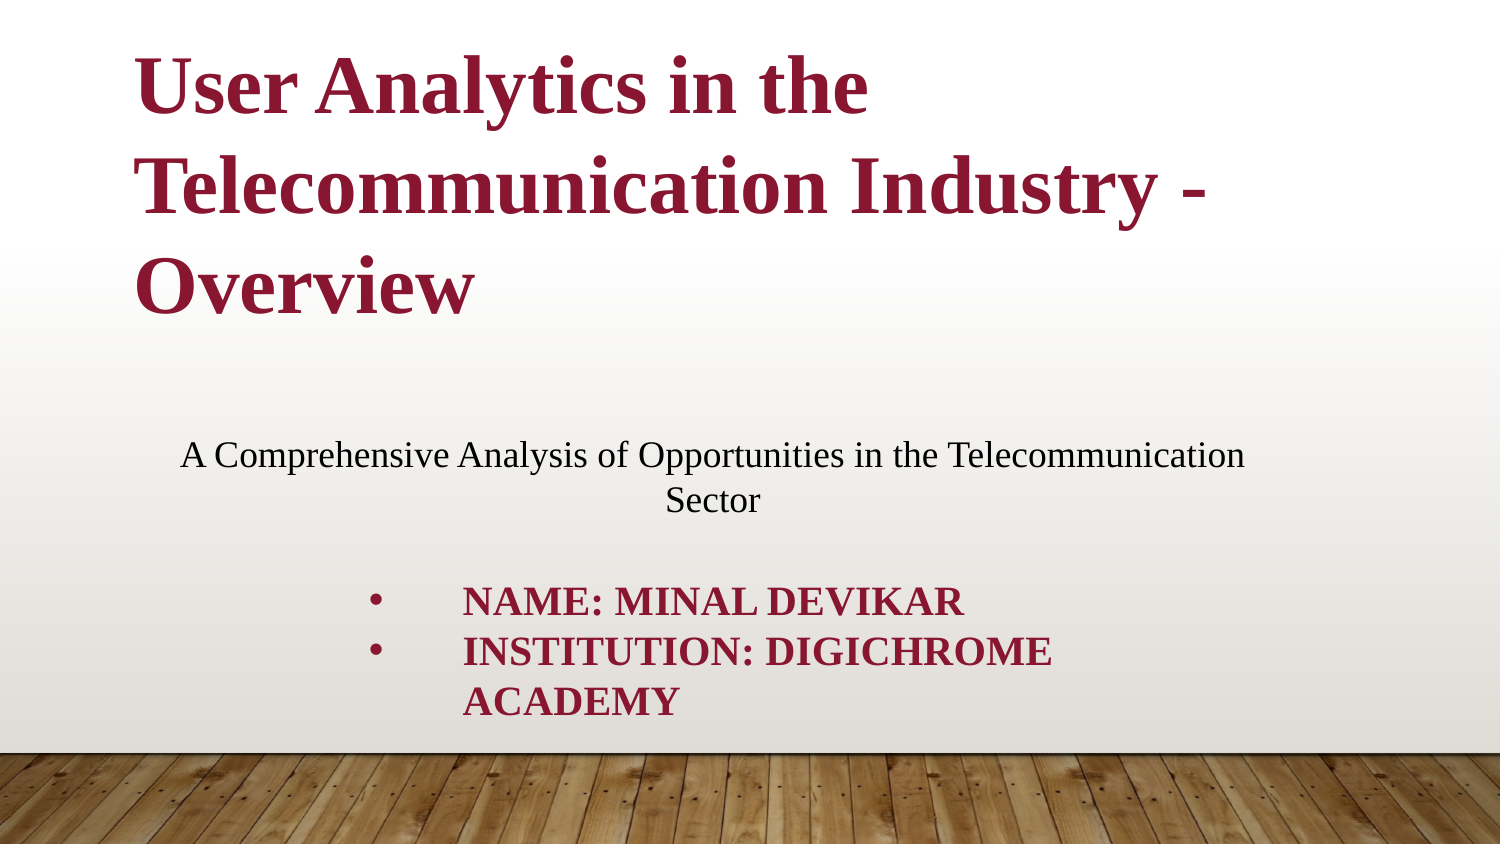

User Analytics in the Telecommunication Industry - Overview

A Comprehensive Analysis of Opportunities in the Telecommunication Sector
NAME: MINAL DEVIKAR
INSTITUTION: DIGICHROME ACADEMY